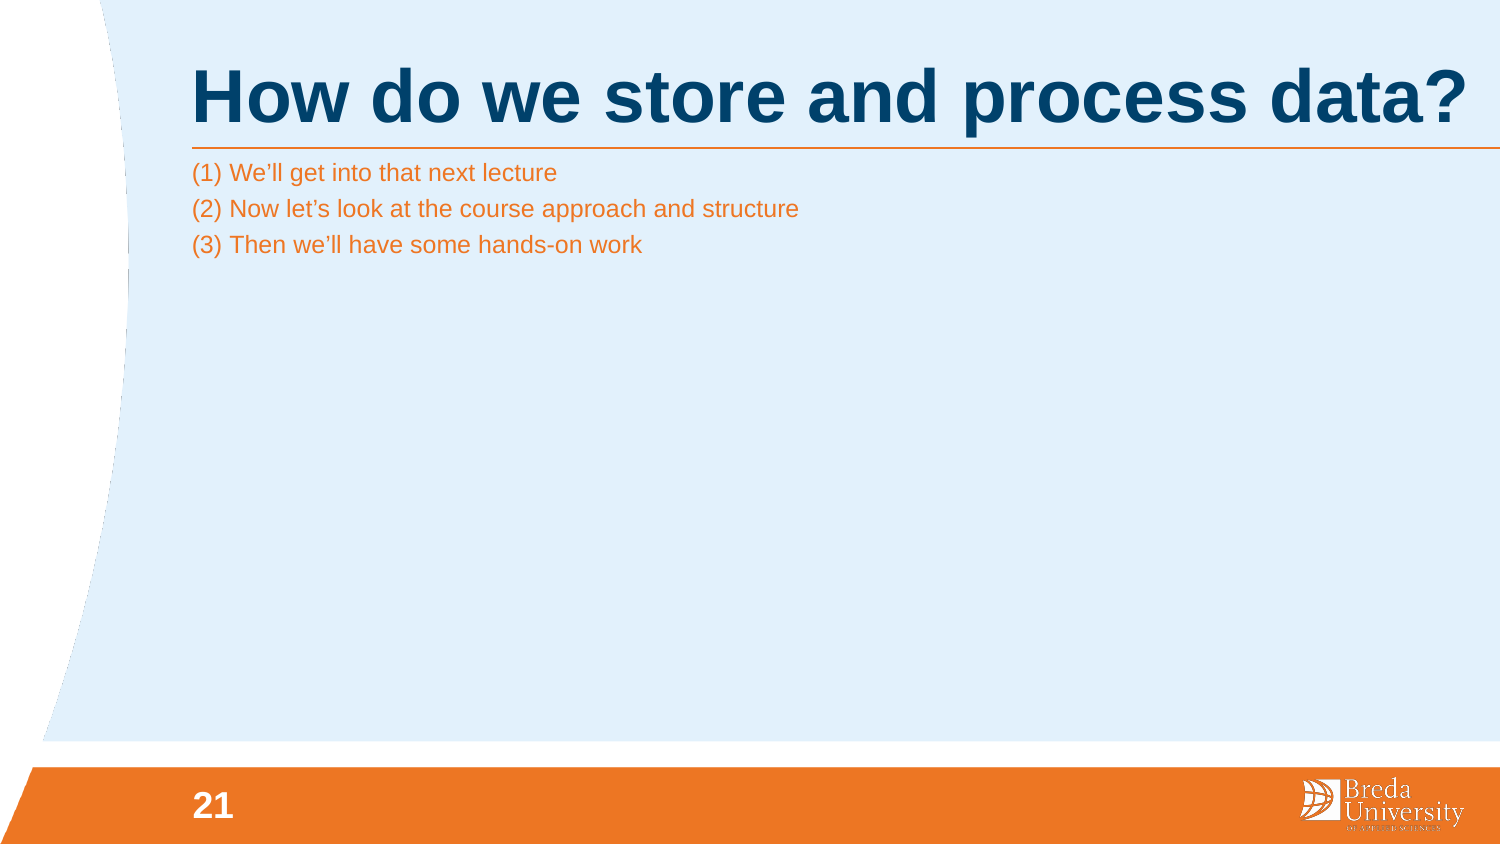

# How do we store and process data?
We’ll get into that next lecture
Now let’s look at the course approach and structure
Then we’ll have some hands-on work
21